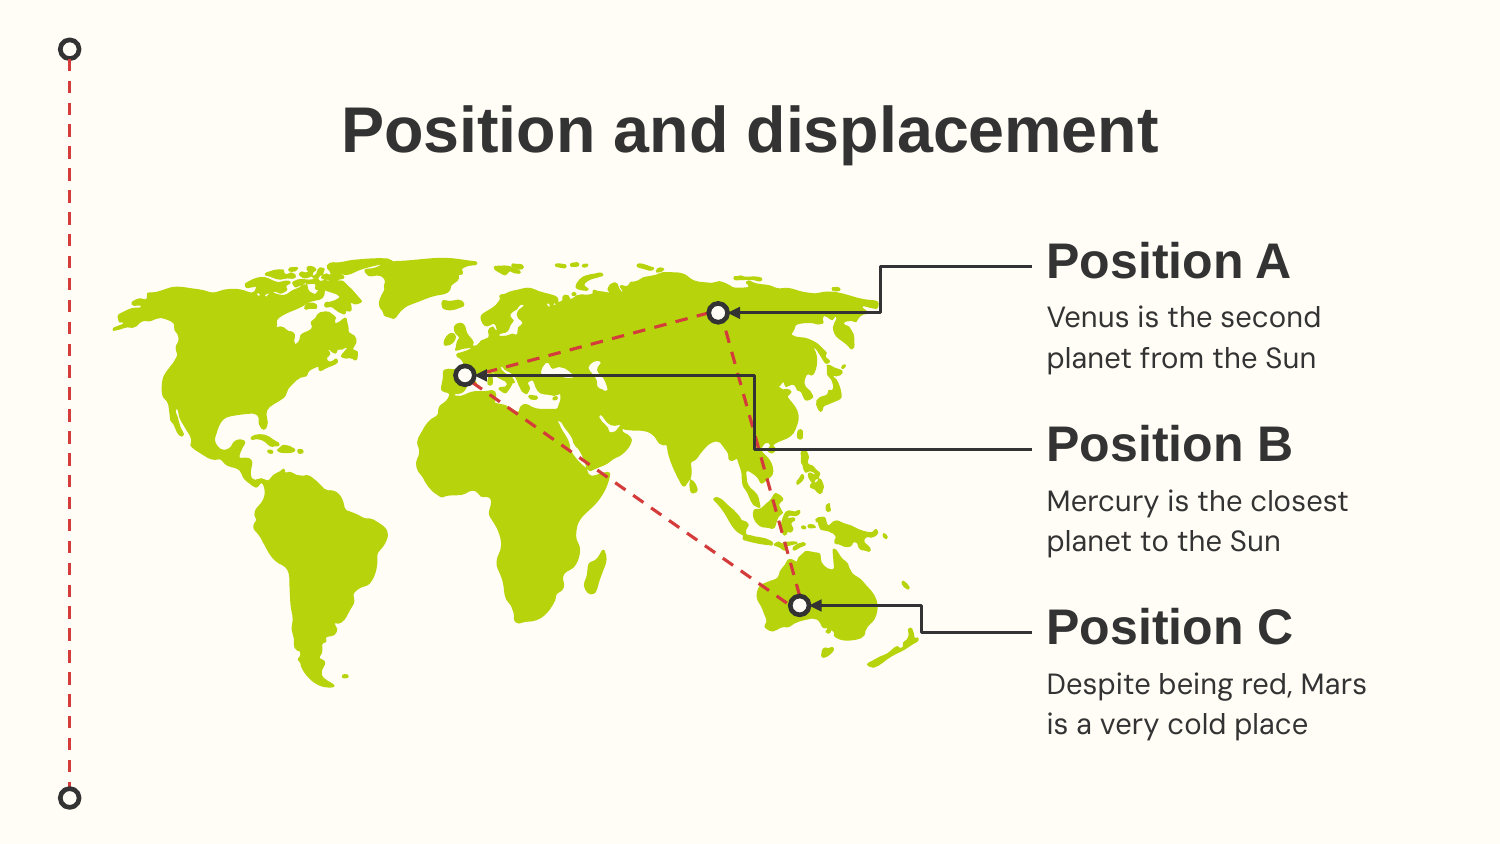

# Position and displacement
Position A

Venus is the second planet from the Sun

Position B
Mercury is the closest planet to the Sun
Position C

Despite being red, Mars is a very cold place